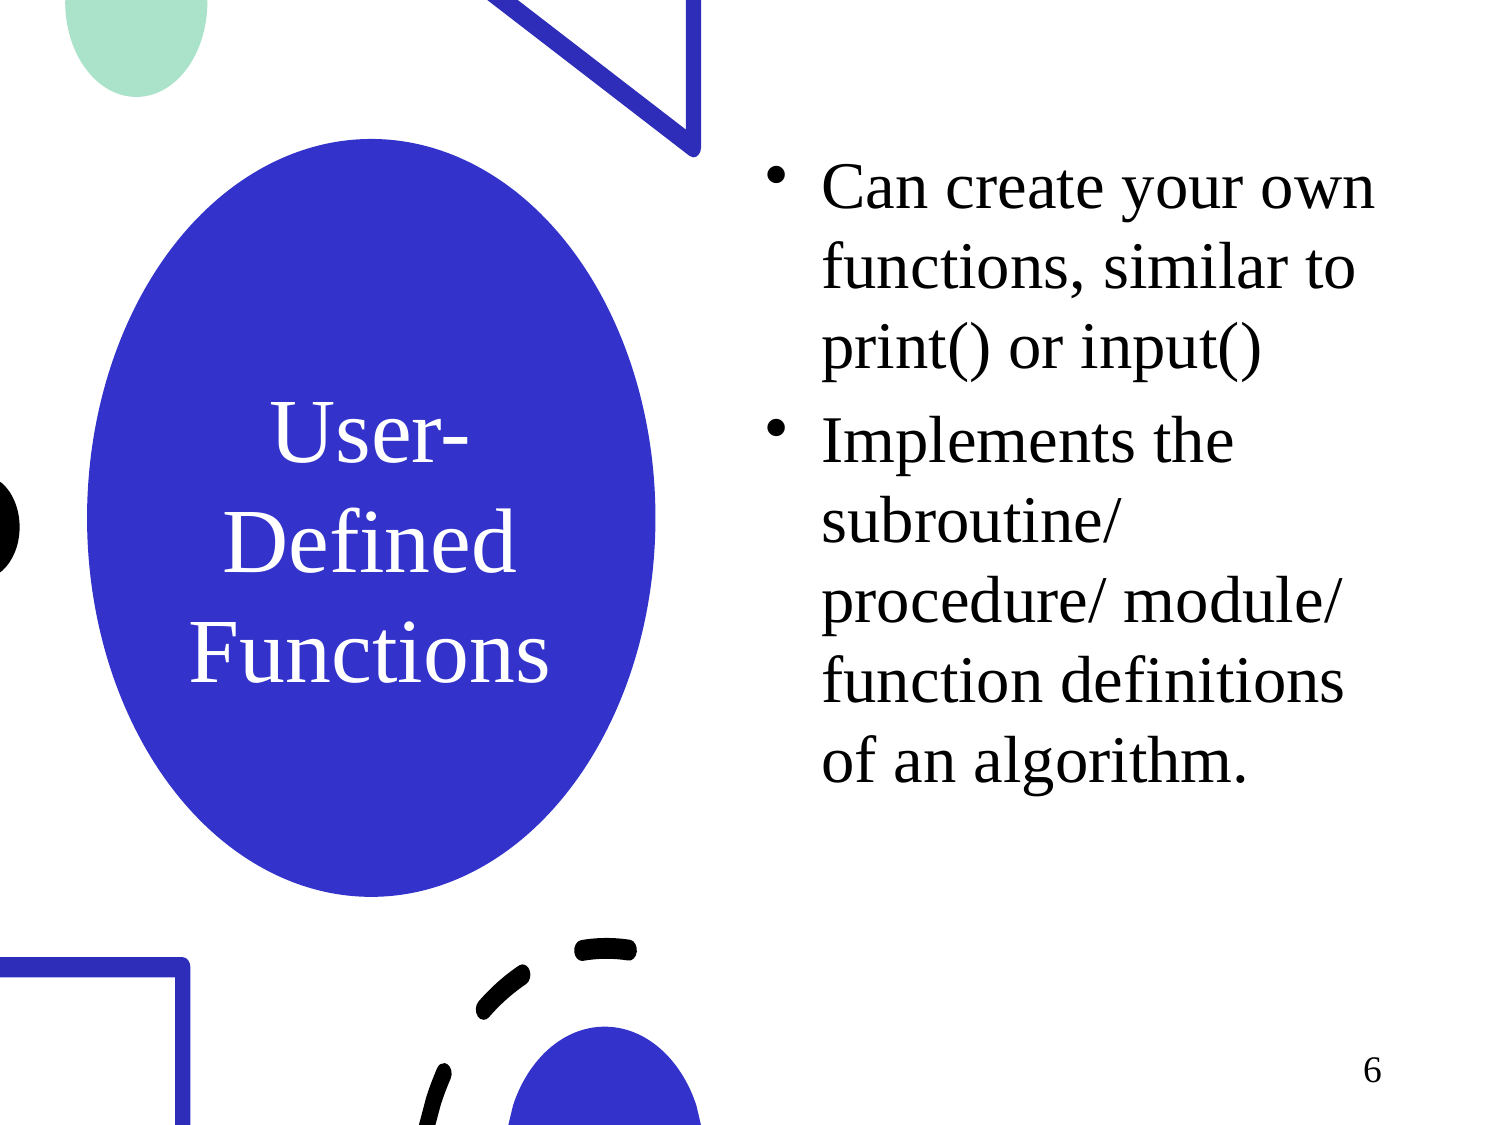

Can create your own functions, similar to print() or input()
Implements the subroutine/ procedure/ module/ function definitions of an algorithm.

# User-Defined Functions

6